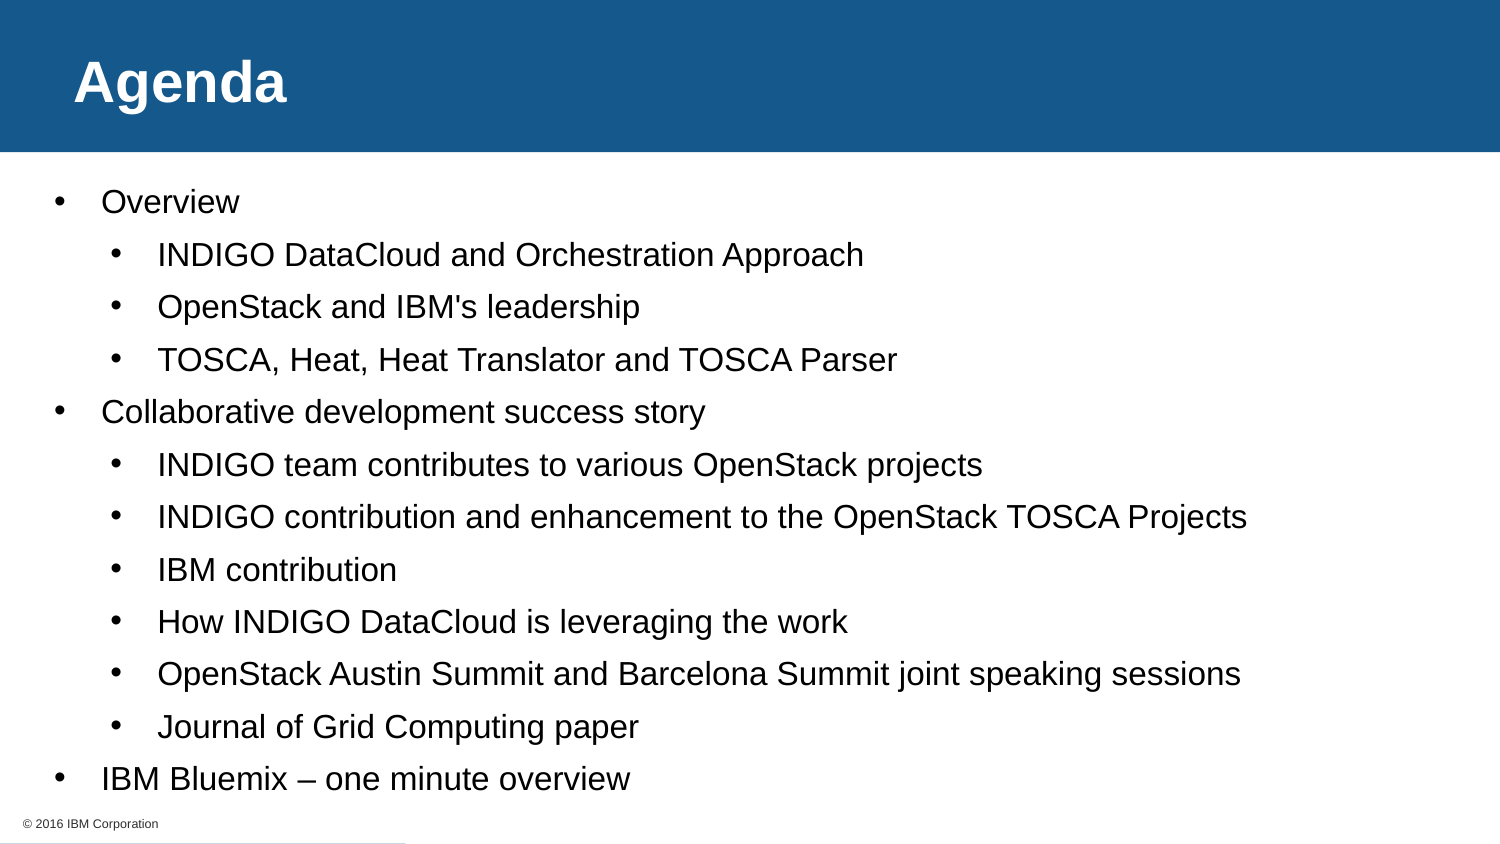

# Agenda
Overview
INDIGO DataCloud and Orchestration Approach
OpenStack and IBM's leadership
TOSCA, Heat, Heat Translator and TOSCA Parser
Collaborative development success story
INDIGO team contributes to various OpenStack projects
INDIGO contribution and enhancement to the OpenStack TOSCA Projects
IBM contribution
How INDIGO DataCloud is leveraging the work
OpenStack Austin Summit and Barcelona Summit joint speaking sessions
Journal of Grid Computing paper
IBM Bluemix – one minute overview